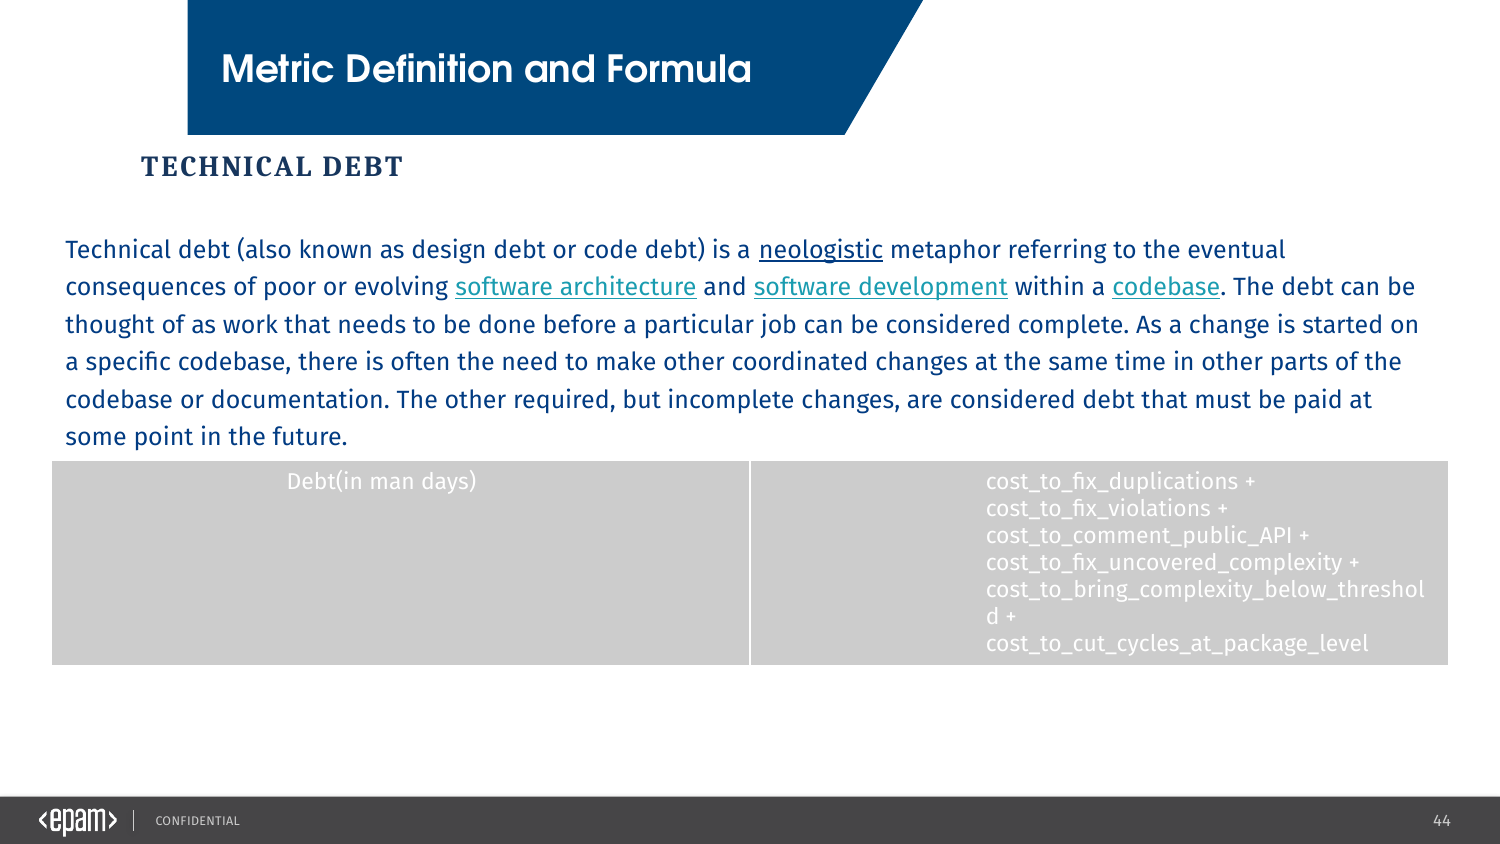

Metric Definition and Formula

Support and Approval Process
Technical Debt

Technical debt (also known as design debt or code debt) is a neologistic metaphor referring to the eventual consequences of poor or evolving software architecture and software development within a codebase. The debt can be thought of as work that needs to be done before a particular job can be considered complete. As a change is started on a specific codebase, there is often the need to make other coordinated changes at the same time in other parts of the codebase or documentation. The other required, but incomplete changes, are considered debt that must be paid at some point in the future.
Formula:

| Debt(in man days) | cost\_to\_fix\_duplications +  cost\_to\_fix\_violations +  cost\_to\_comment\_public\_API +  cost\_to\_fix\_uncovered\_complexity +  cost\_to\_bring\_complexity\_below\_threshold +  cost\_to\_cut\_cycles\_at\_package\_level |
| --- | --- |